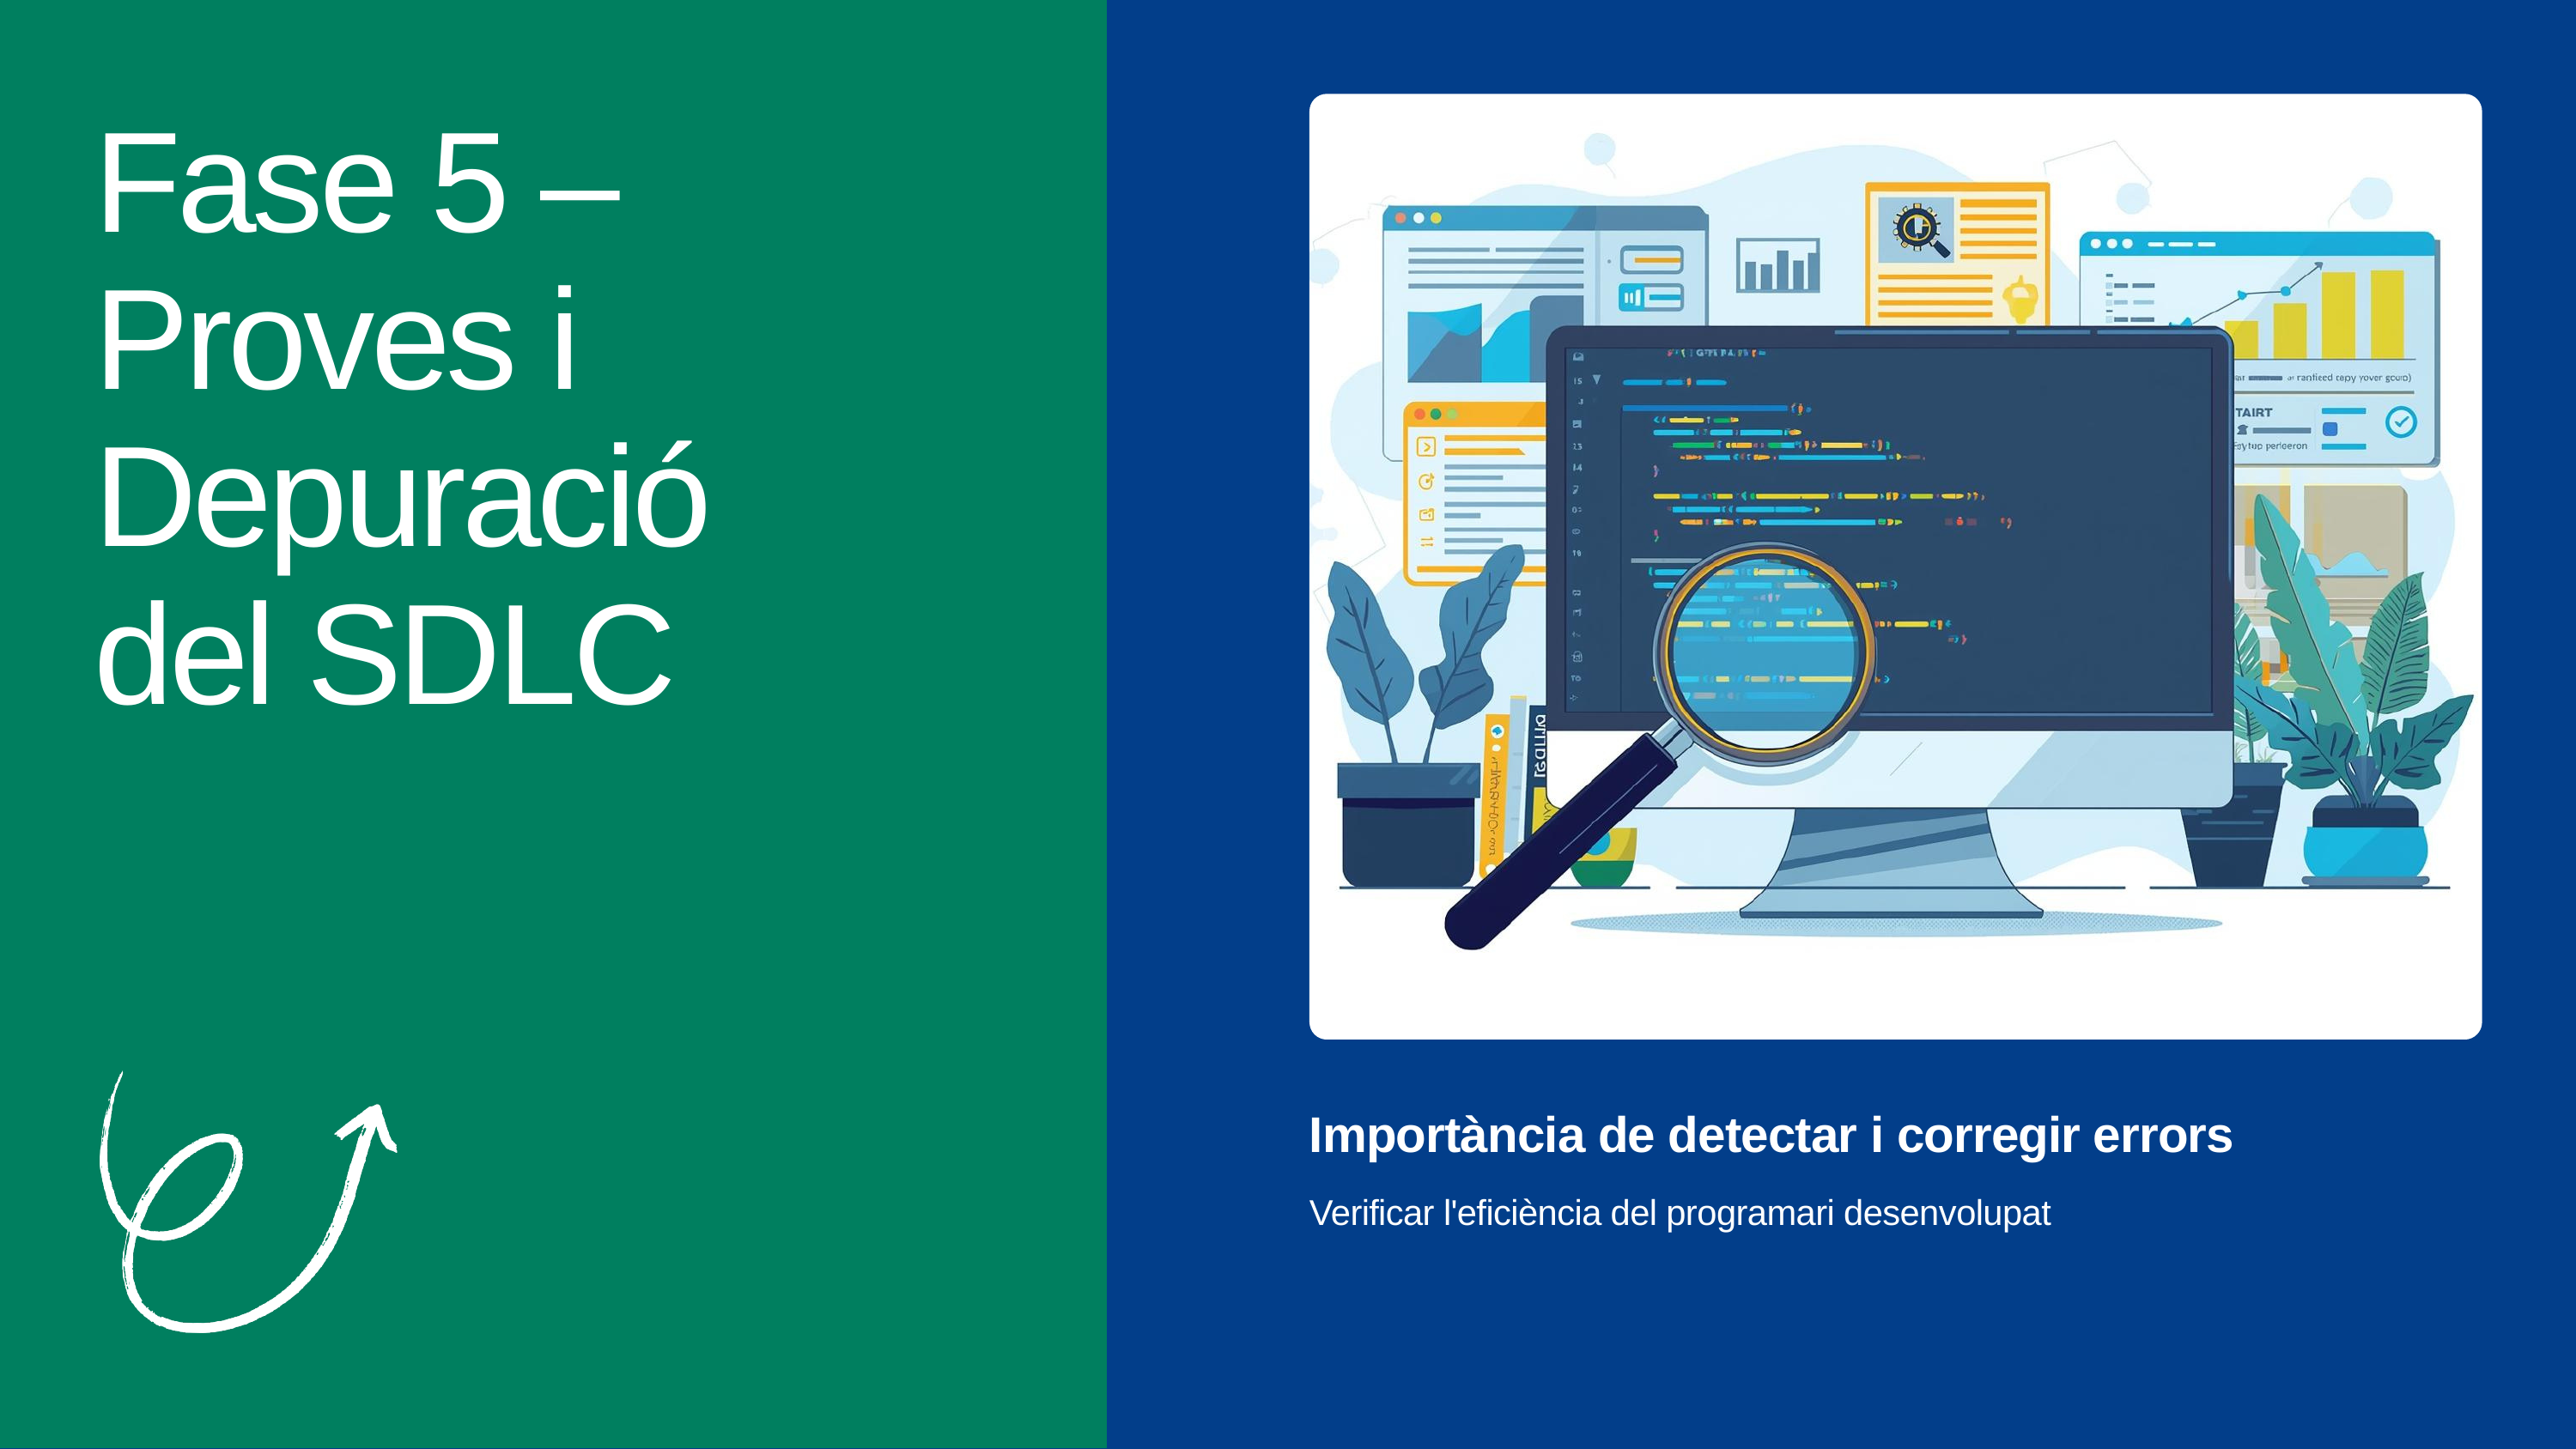

Fase 5 – Proves i Depuració del SDLC

Importància de detectar i corregir errors
Verificar l'eficiència del programari desenvolupat